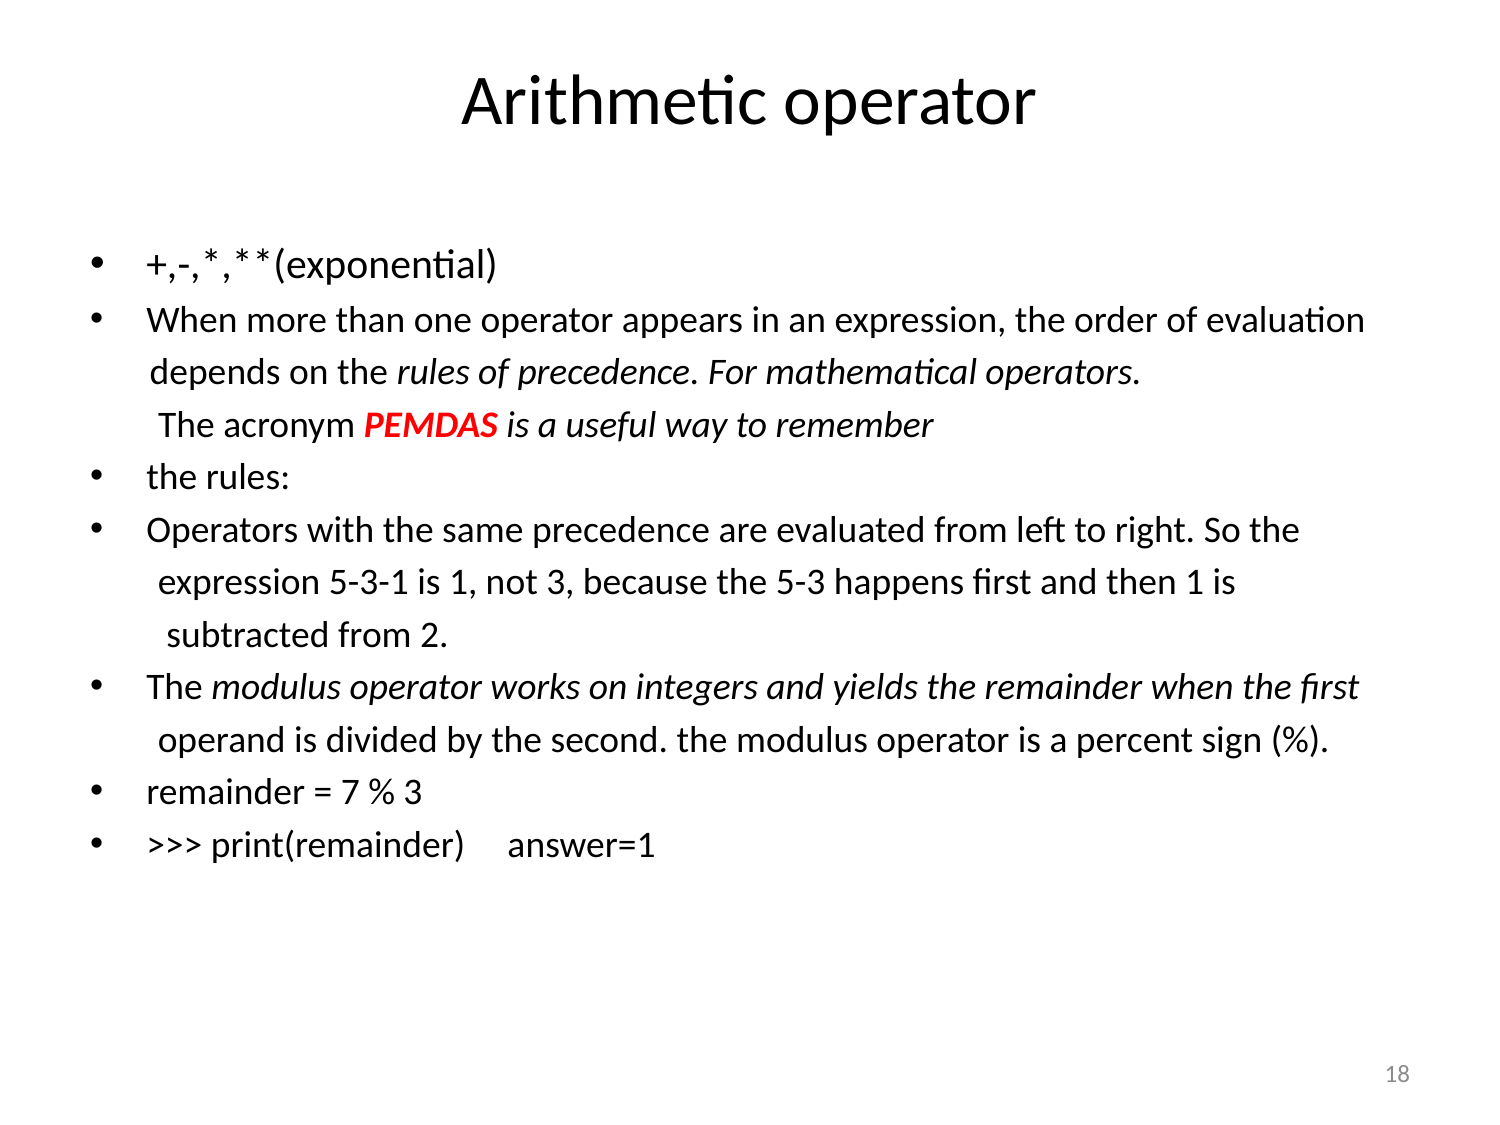

# Arithmetic operator
+,-,*,**(exponential)
When more than one operator appears in an expression, the order of evaluation
       depends on the rules of precedence. For mathematical operators.
        The acronym PEMDAS is a useful way to remember
the rules:
Operators with the same precedence are evaluated from left to right. So the
        expression 5-3-1 is 1, not 3, because the 5-3 happens first and then 1 is
         subtracted from 2.
The modulus operator works on integers and yields the remainder when the first
        operand is divided by the second. the modulus operator is a percent sign (%).
remainder = 7 % 3
>>> print(remainder)     answer=1
18